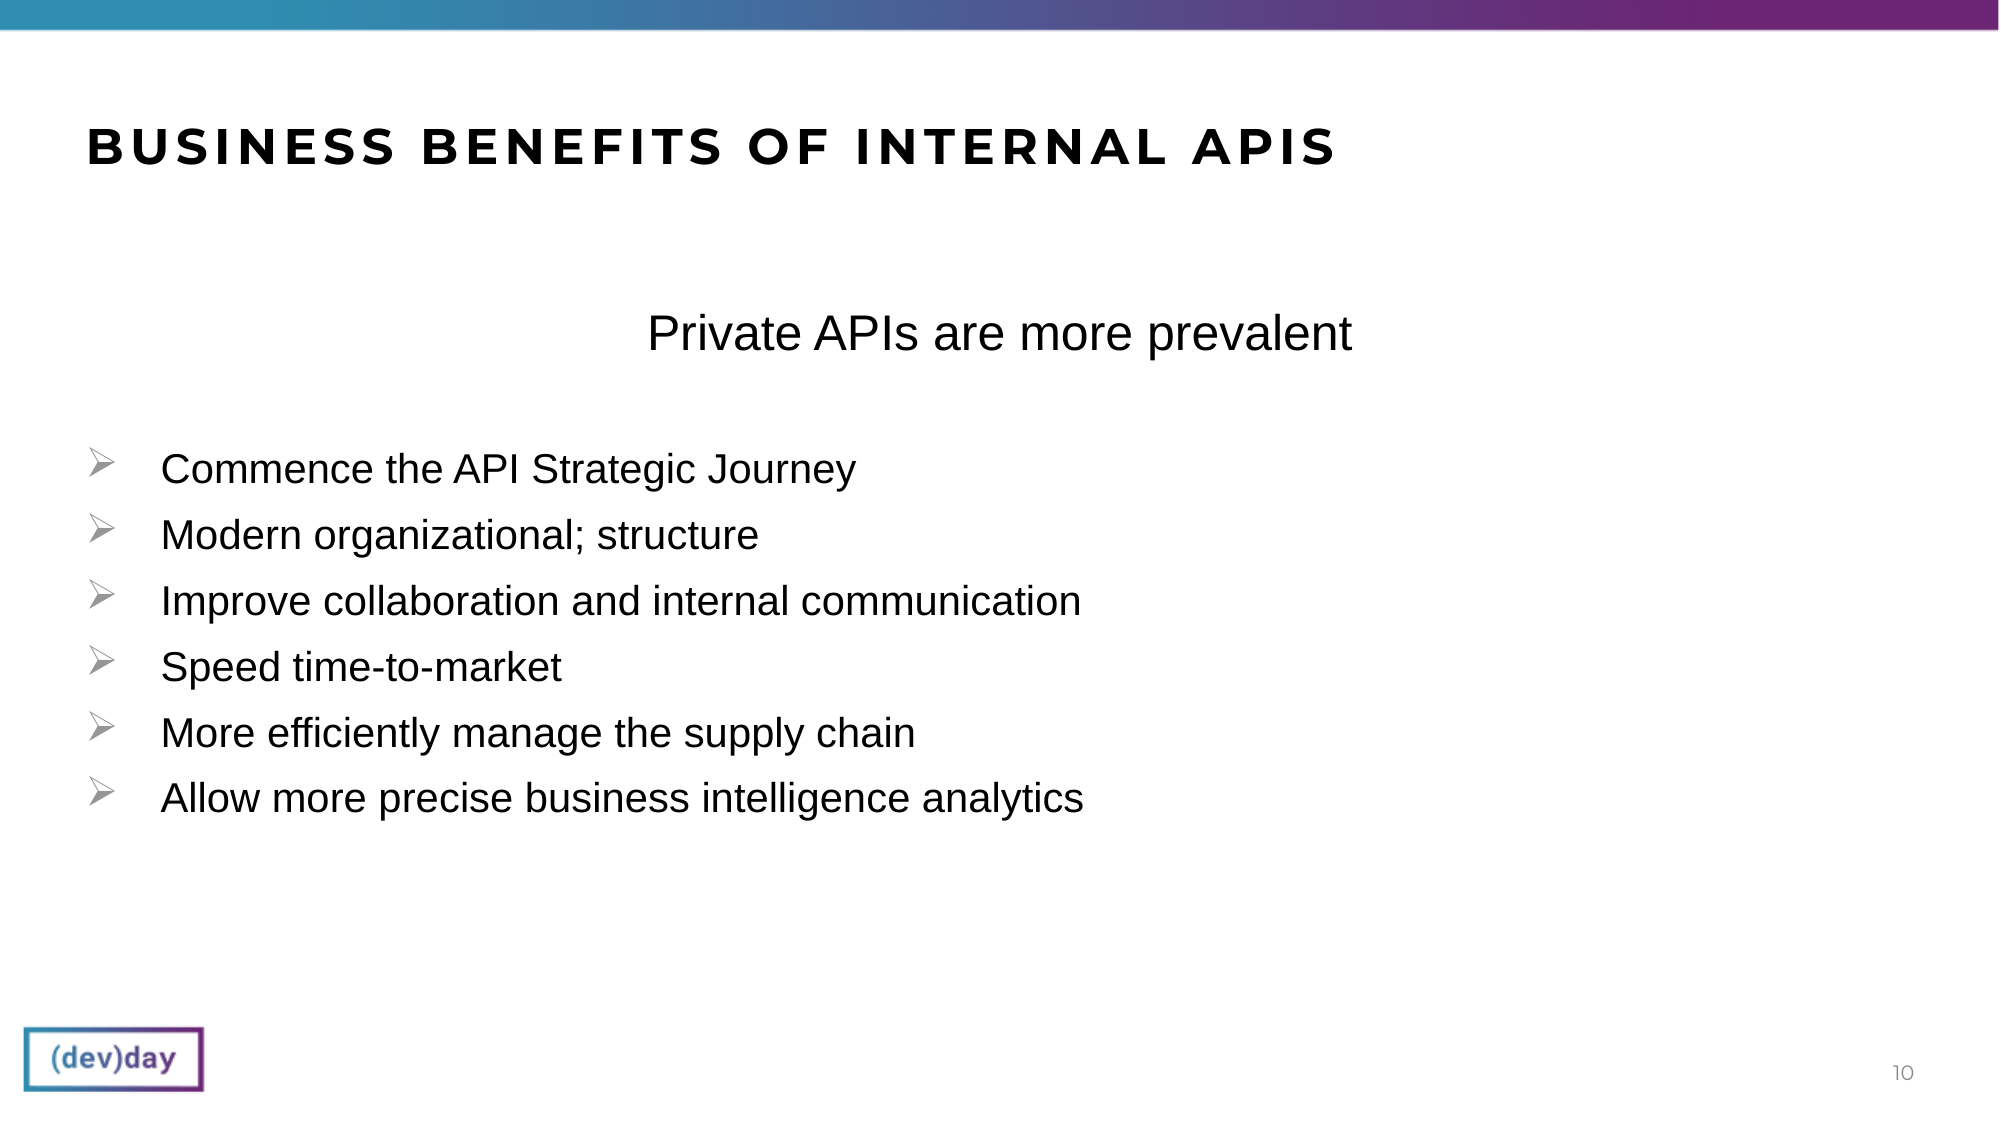

# Business benefits of internal apis
Private APIs are more prevalent

Commence the API Strategic Journey
Modern organizational; structure
Improve collaboration and internal communication
Speed time-to-market
More efficiently manage the supply chain
Allow more precise business intelligence analytics

10